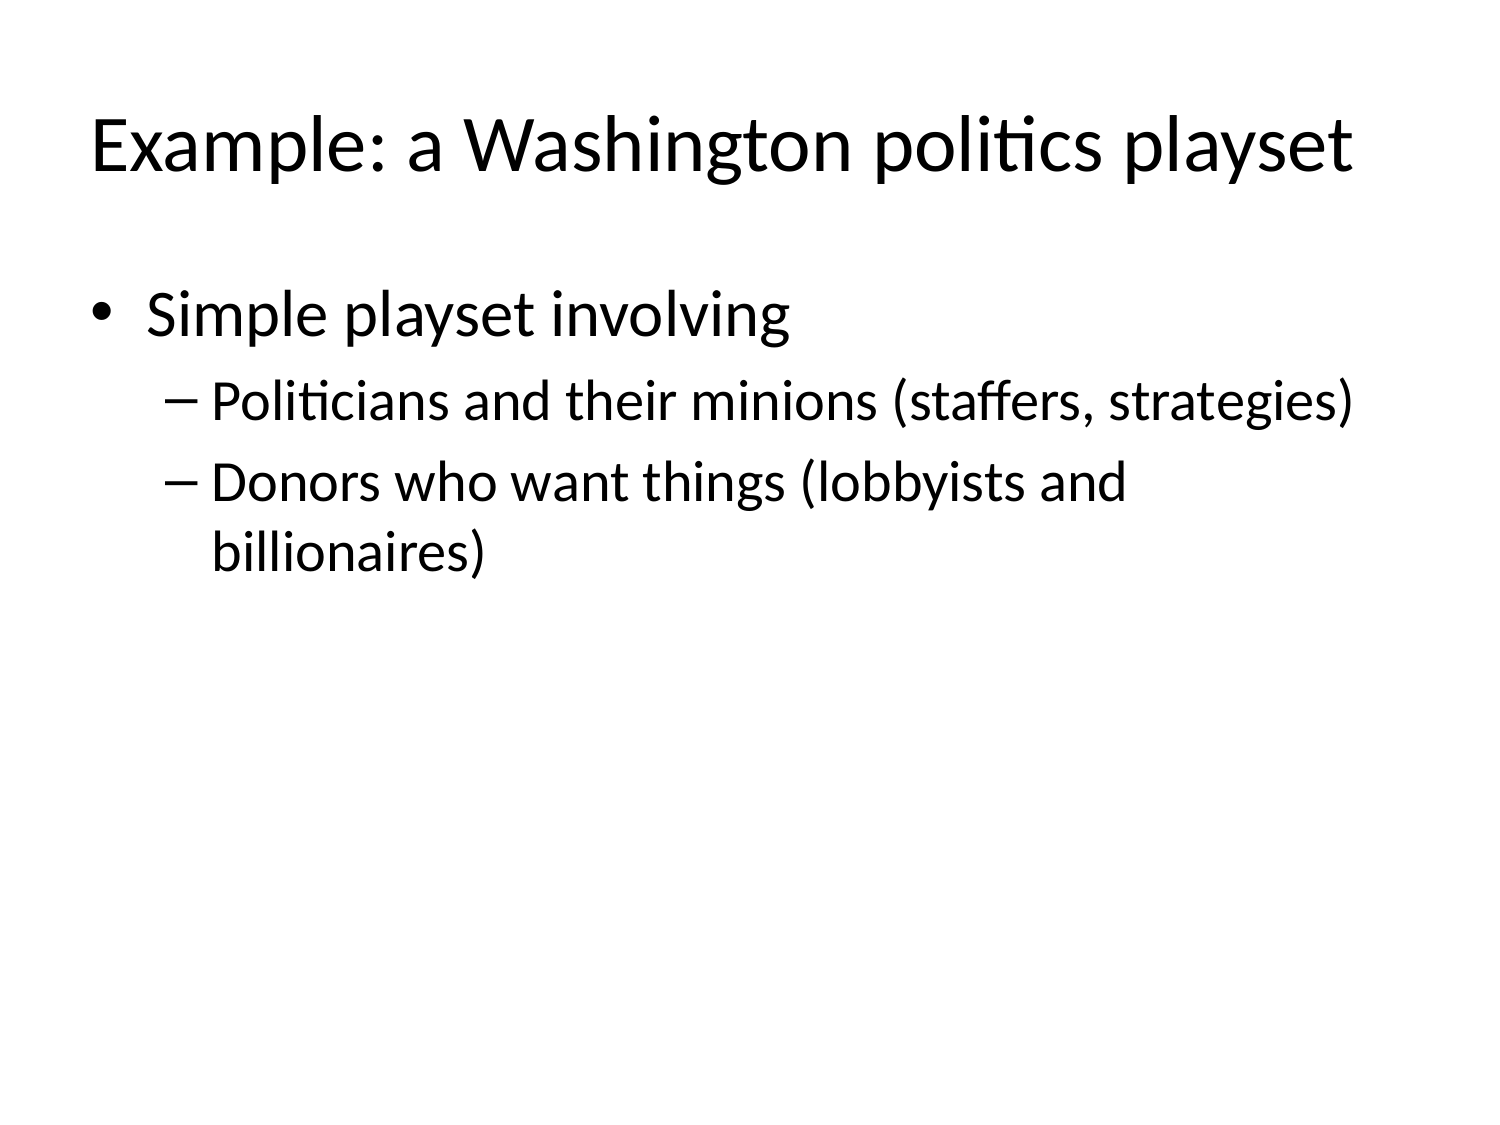

# Example: a Washington politics playset
Simple playset involving
Politicians and their minions (staffers, strategies)
Donors who want things (lobbyists and billionaires)